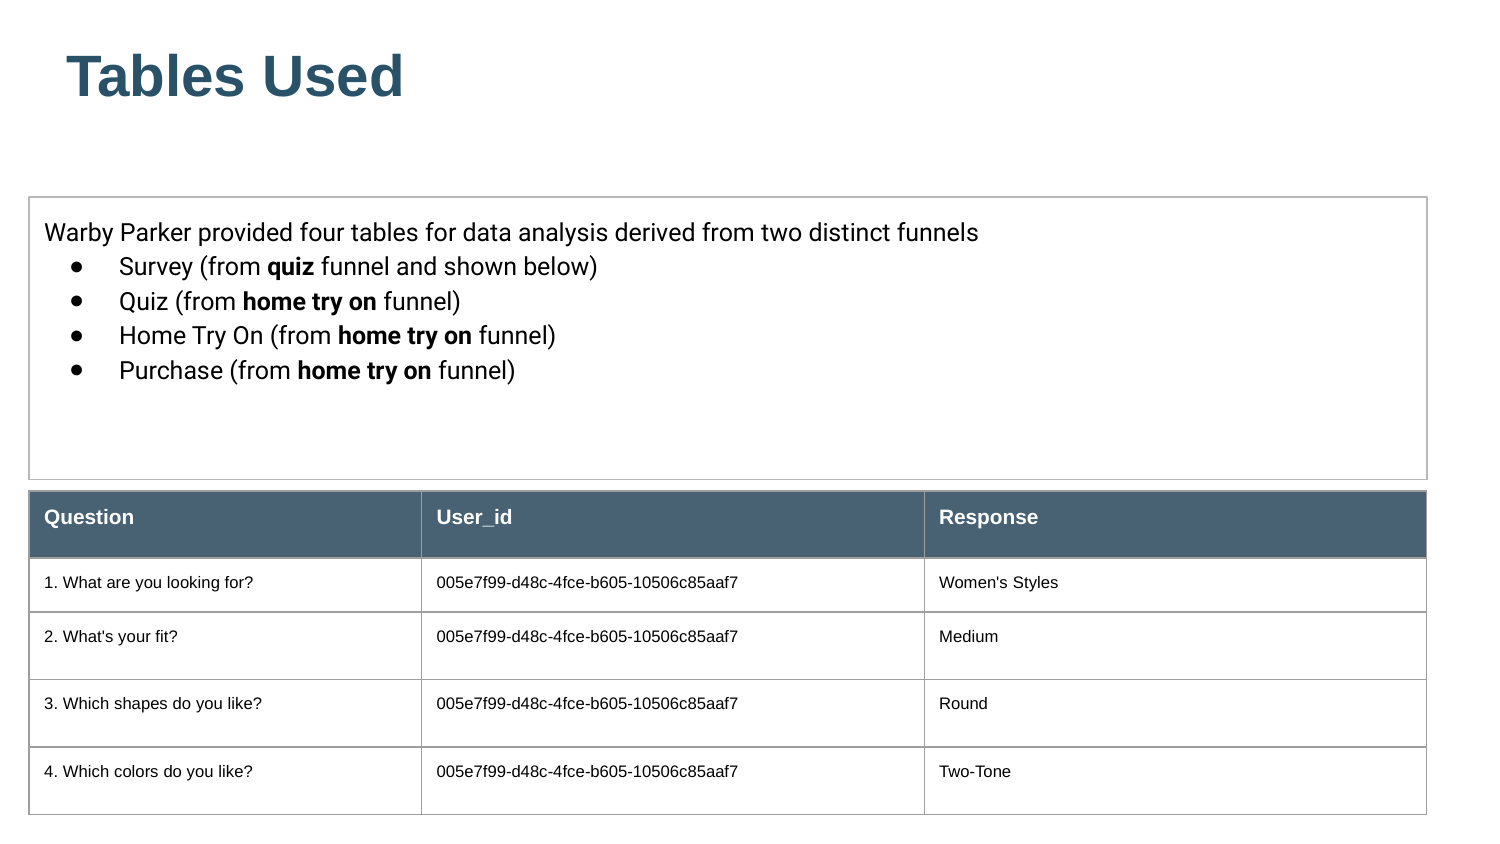

# Tables Used
Warby Parker provided four tables for data analysis derived from two distinct funnels
Survey (from quiz funnel and shown below)
Quiz (from home try on funnel)
Home Try On (from home try on funnel)
Purchase (from home try on funnel)
| Question | User\_id | Response |
| --- | --- | --- |
| 1. What are you looking for? | 005e7f99-d48c-4fce-b605-10506c85aaf7 | Women's Styles |
| 2. What's your fit? | 005e7f99-d48c-4fce-b605-10506c85aaf7 | Medium |
| 3. Which shapes do you like? | 005e7f99-d48c-4fce-b605-10506c85aaf7 | Round |
| 4. Which colors do you like? | 005e7f99-d48c-4fce-b605-10506c85aaf7 | Two-Tone |